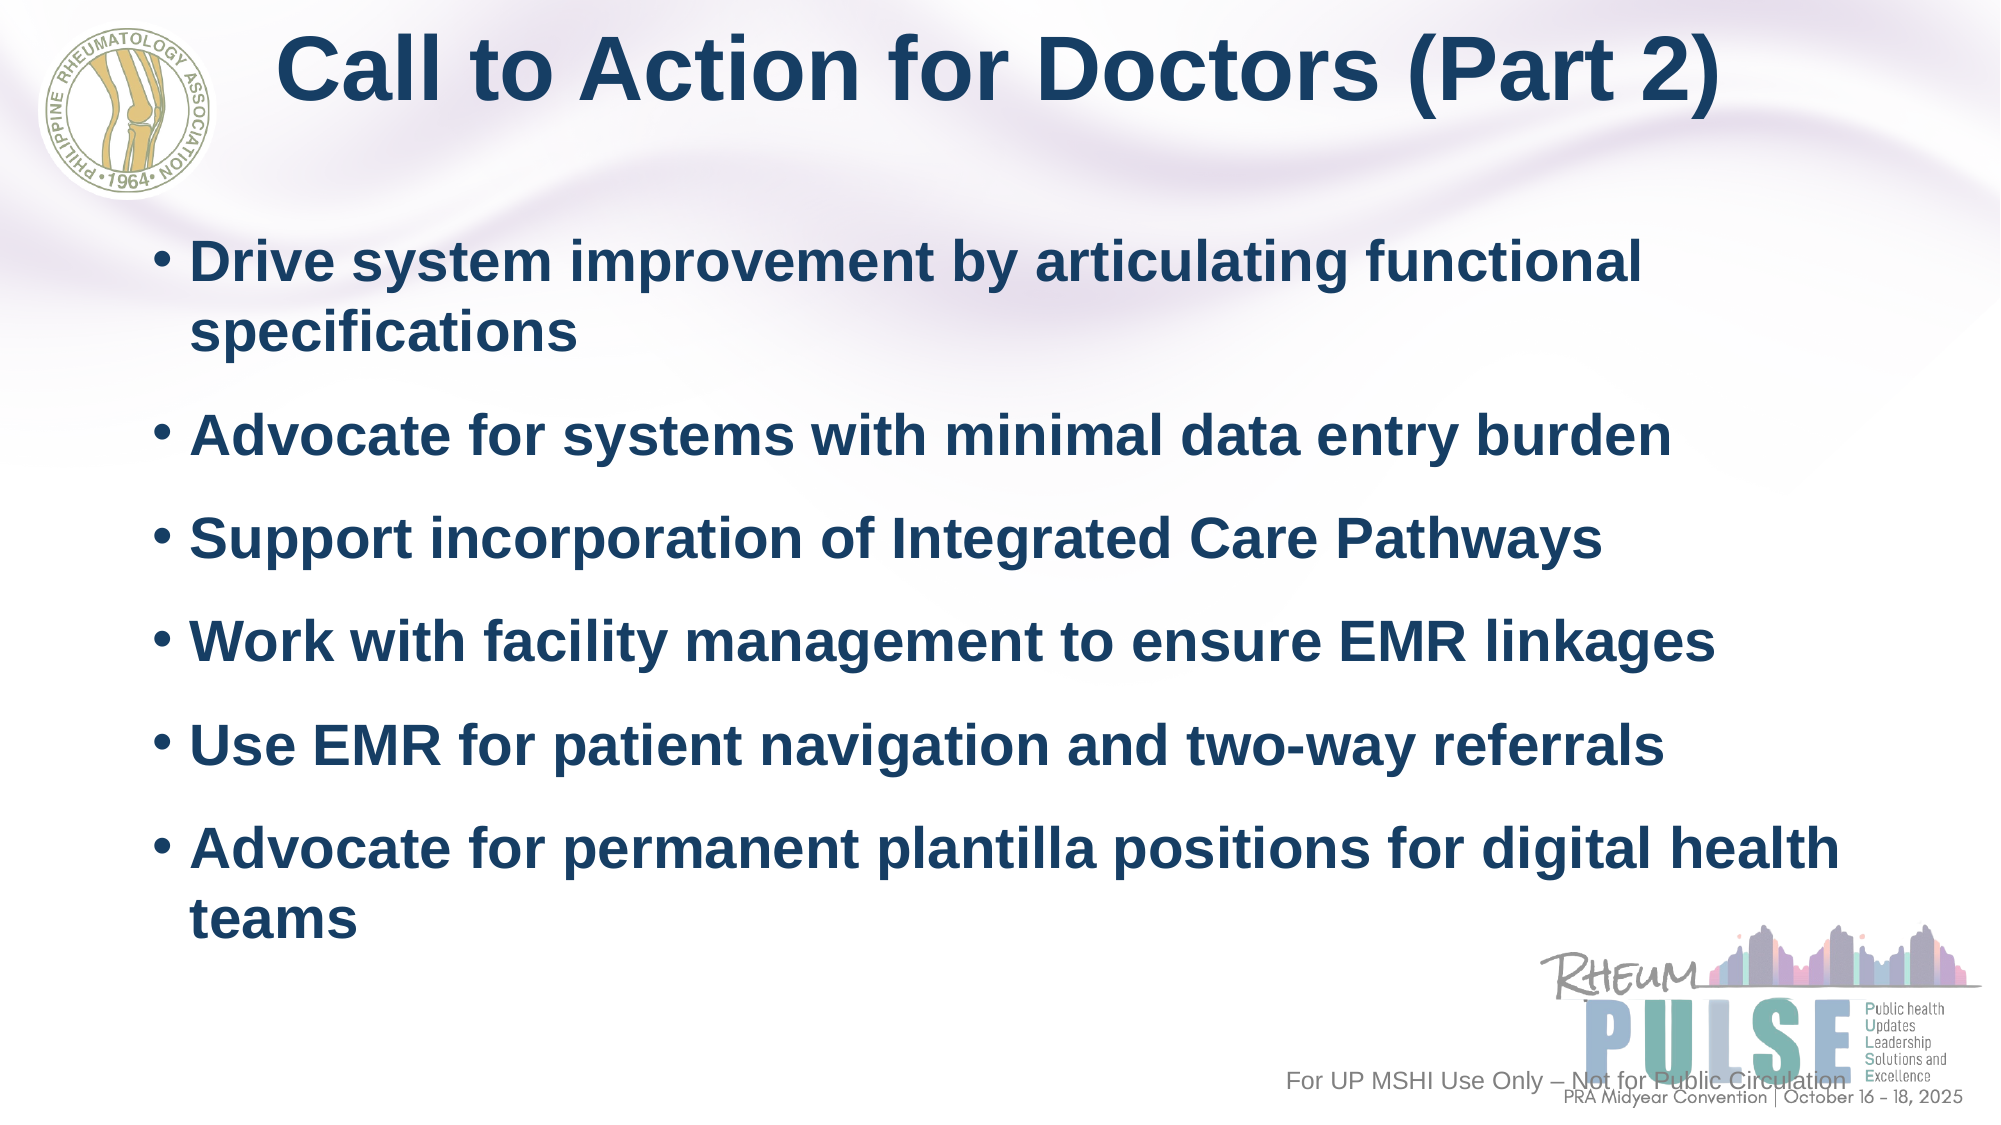

# Call to Action for Doctors (Part 2)
Drive system improvement by articulating functional specifications
Advocate for systems with minimal data entry burden
Support incorporation of Integrated Care Pathways
Work with facility management to ensure EMR linkages
Use EMR for patient navigation and two-way referrals
Advocate for permanent plantilla positions for digital health teams